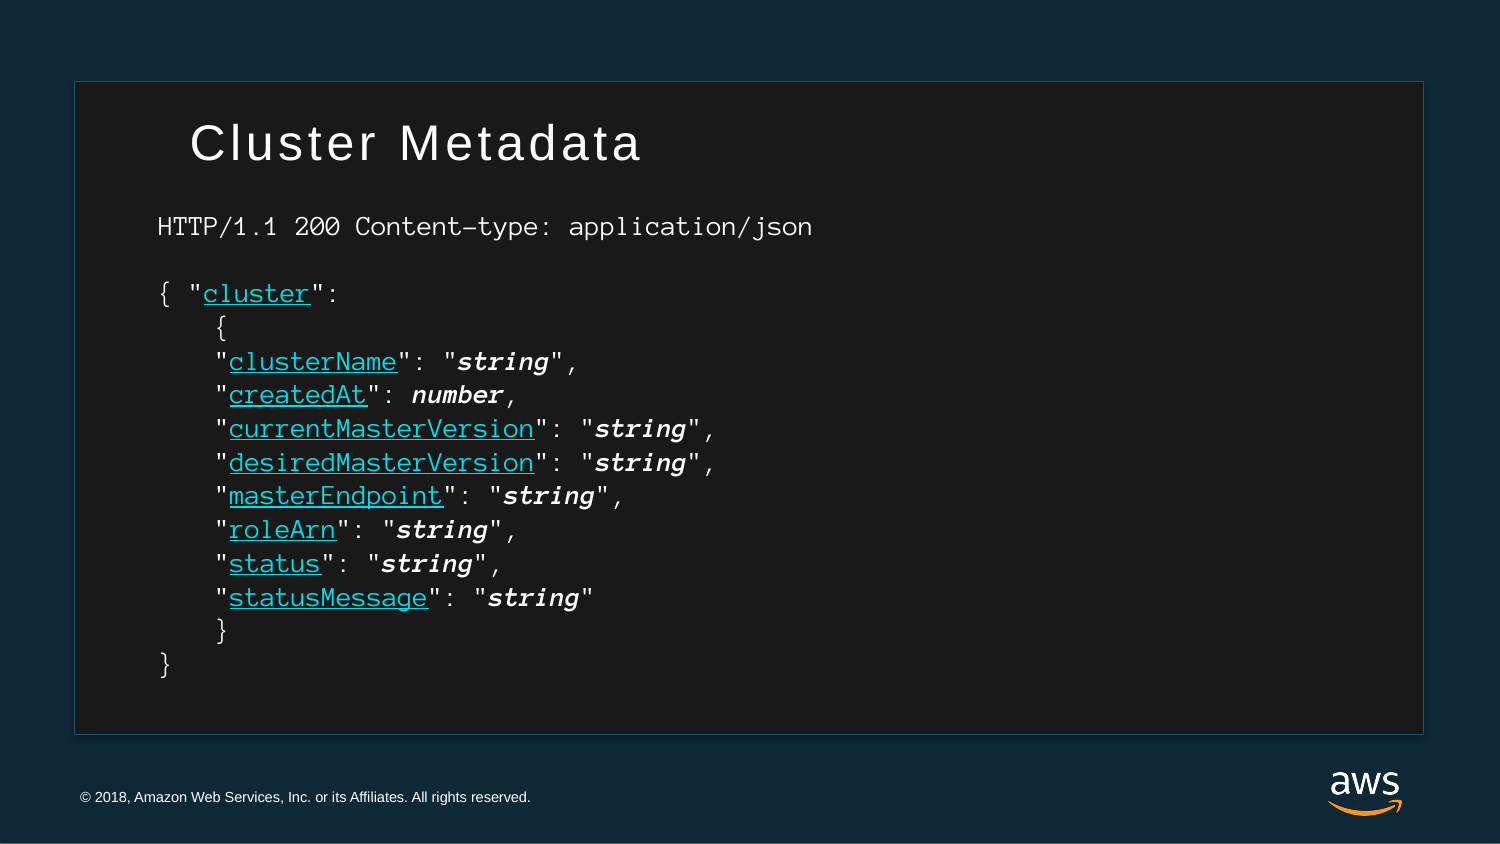

Cluster Metadata

HTTP/1.1 200 Content-type: application/json

{ "cluster":
{
"clusterName": "string",
"createdAt": number,
"currentMasterVersion": "string",
"desiredMasterVersion": "string",
"masterEndpoint": "string",
"roleArn": "string",
"status": "string",
"statusMessage": "string"
}
}